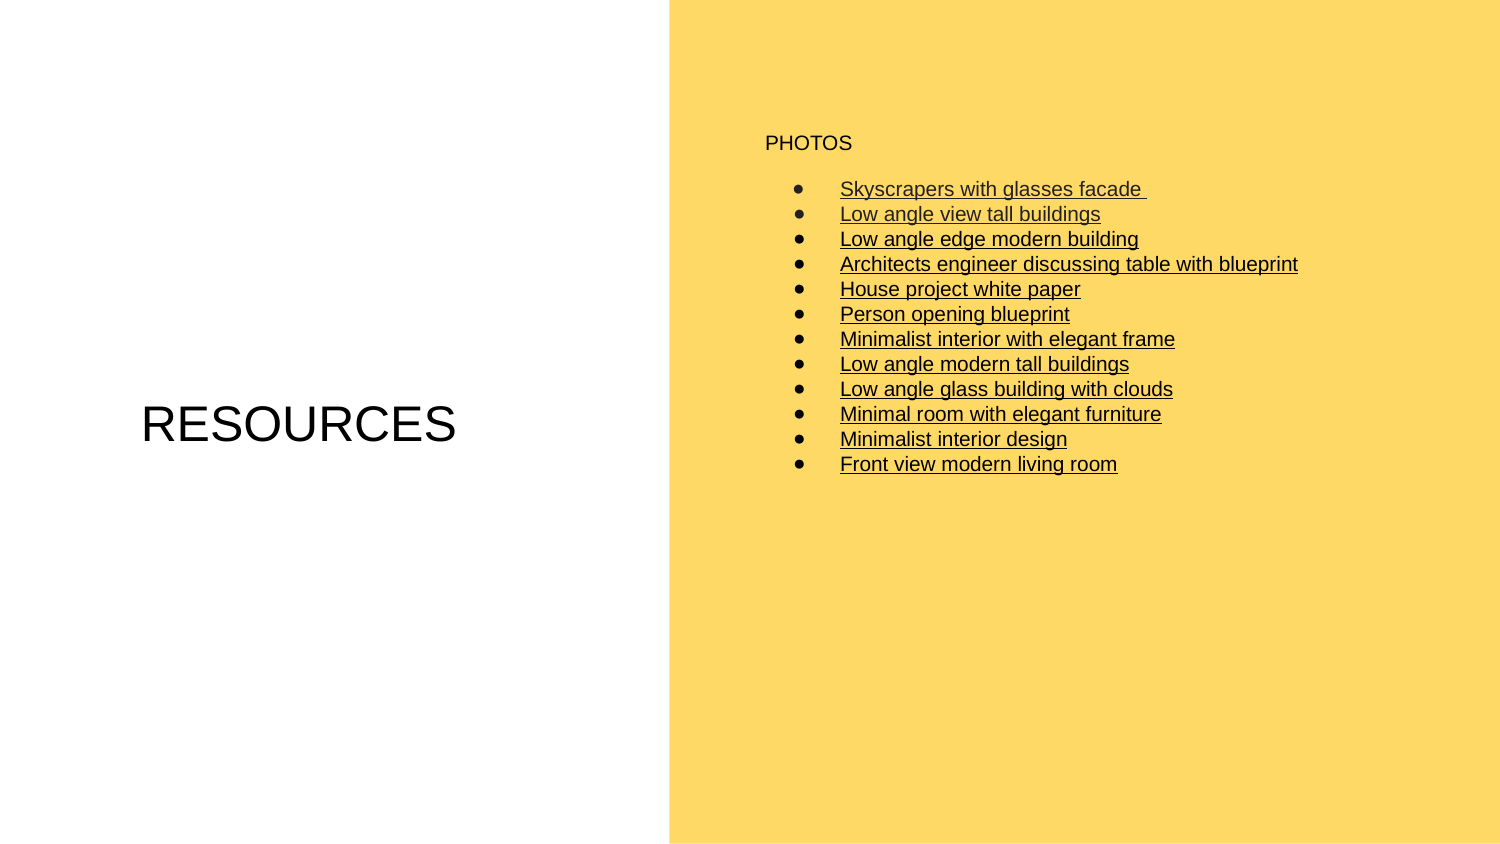

PHOTOS
Skyscrapers with glasses facade
Low angle view tall buildings
Low angle edge modern building
Architects engineer discussing table with blueprint
House project white paper
Person opening blueprint
Minimalist interior with elegant frame
Low angle modern tall buildings
Low angle glass building with clouds
Minimal room with elegant furniture
Minimalist interior design
Front view modern living room
# RESOURCES